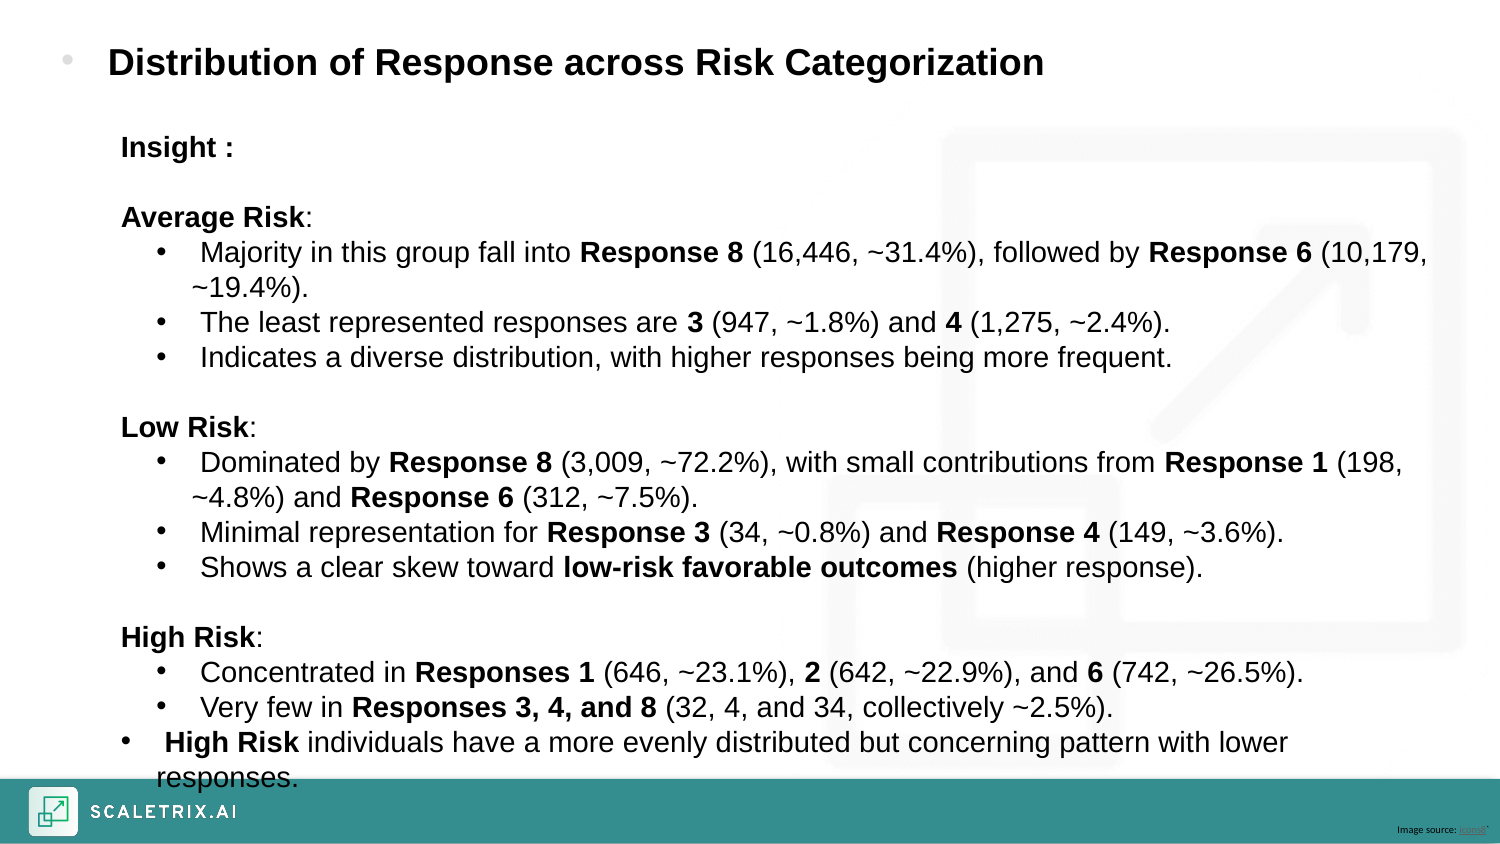

Distribution of Response across Risk Categorization
Insight :

Average Risk:
 Majority in this group fall into Response 8 (16,446, ~31.4%), followed by Response 6 (10,179, ~19.4%).
 The least represented responses are 3 (947, ~1.8%) and 4 (1,275, ~2.4%).
 Indicates a diverse distribution, with higher responses being more frequent.

Low Risk:
 Dominated by Response 8 (3,009, ~72.2%), with small contributions from Response 1 (198, ~4.8%) and Response 6 (312, ~7.5%).
 Minimal representation for Response 3 (34, ~0.8%) and Response 4 (149, ~3.6%).
 Shows a clear skew toward low-risk favorable outcomes (higher response).

High Risk:
 Concentrated in Responses 1 (646, ~23.1%), 2 (642, ~22.9%), and 6 (742, ~26.5%).
 Very few in Responses 3, 4, and 8 (32, 4, and 34, collectively ~2.5%).
 High Risk individuals have a more evenly distributed but concerning pattern with lower responses.

Image source: icons8`